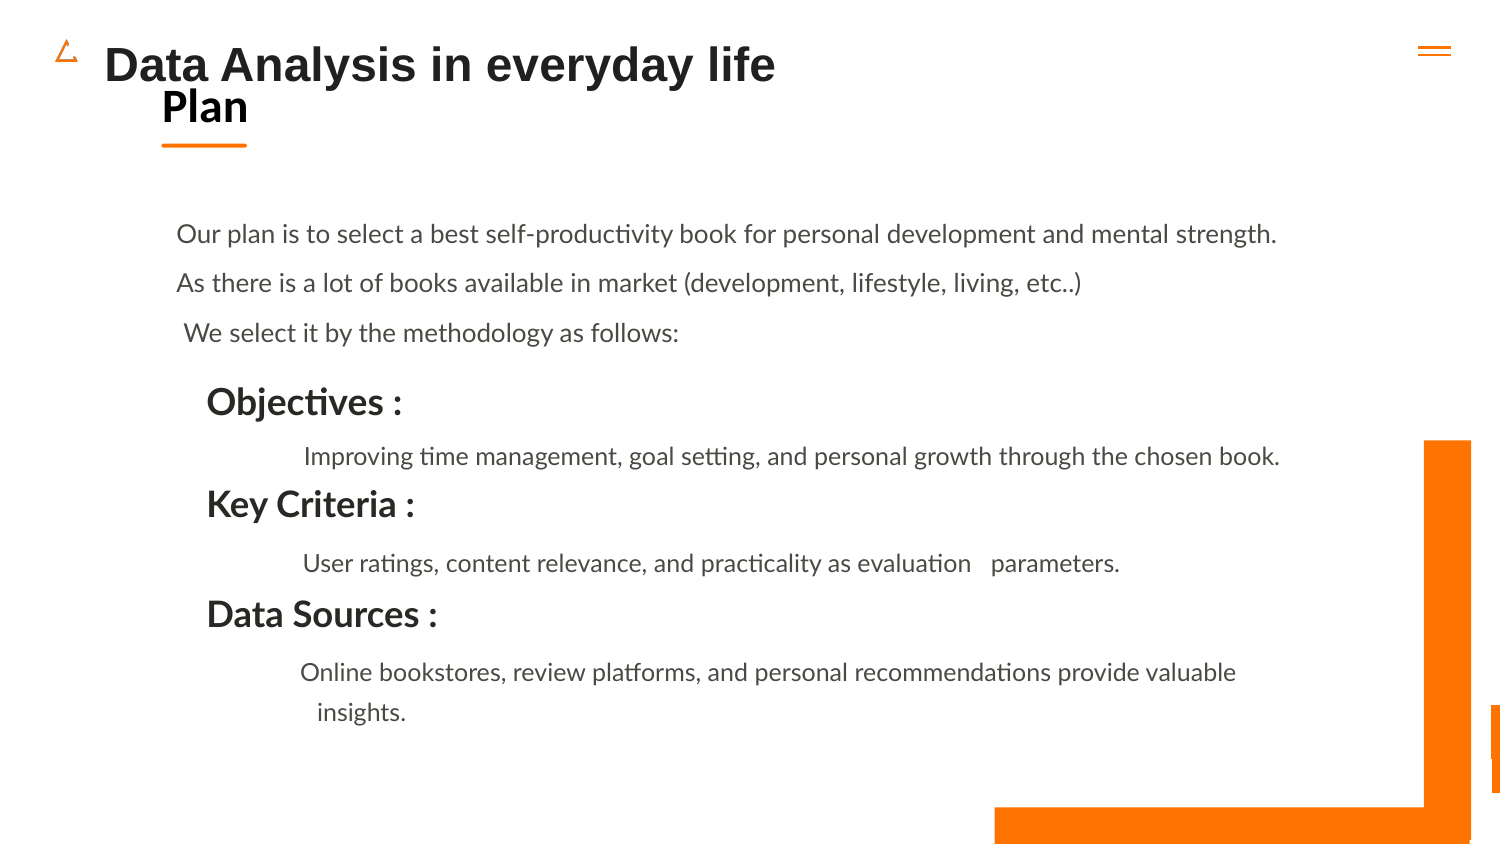

Data Analysis in everyday life

Plan

Our plan is to select a best self-productivity book for personal development and mental strength. As there is a lot of books available in market (development, lifestyle, living, etc..)
 We select it by the methodology as follows:

Objectives :
               Improving time management, goal setting, and personal growth through the chosen book.
Key Criteria :
           User ratings, content relevance, and practicality as evaluation   parameters.
Data Sources :
           Online bookstores, review platforms, and personal recommendations provide valuable
                 insights.

Learn More